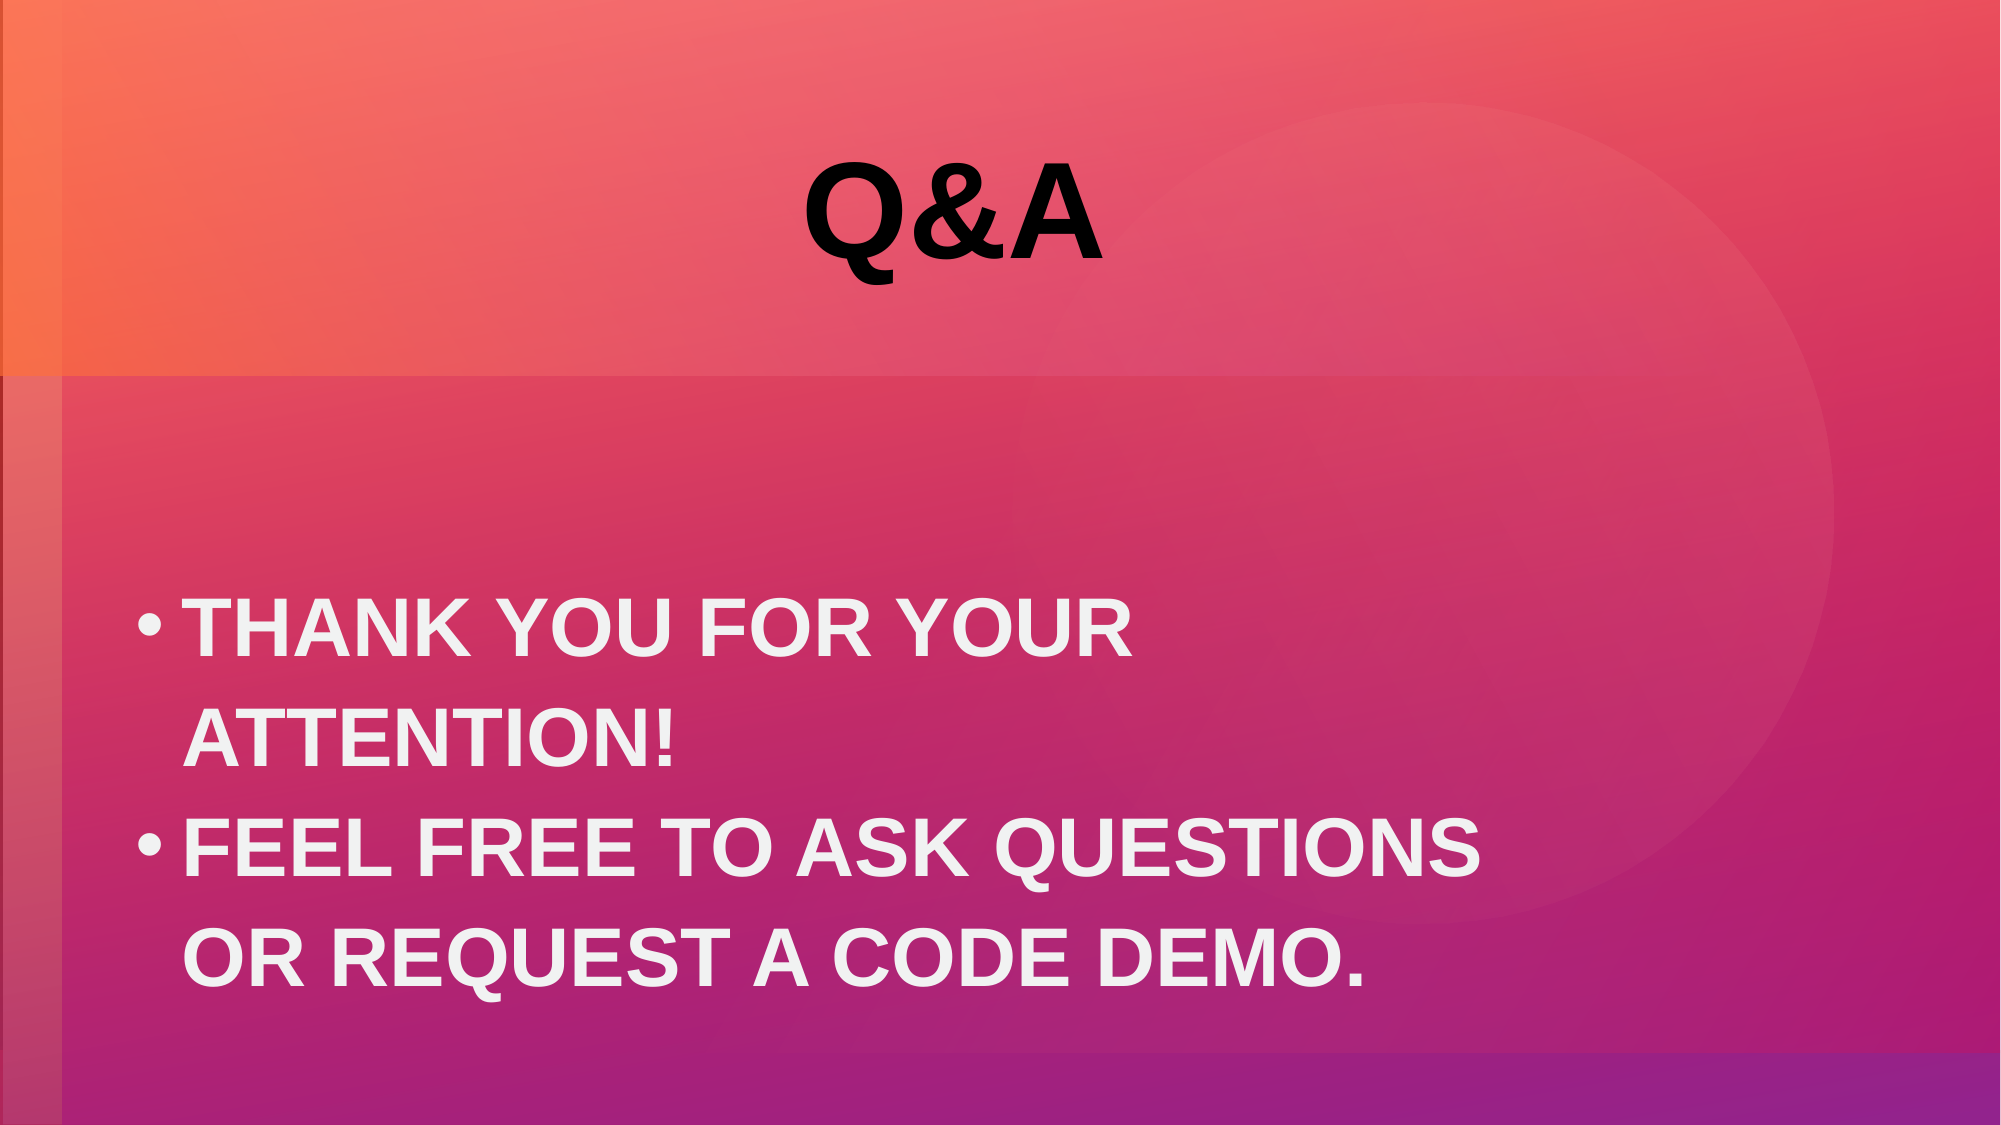

Q&A
# THANK YOU FOR YOUR ATTENTION!
FEEL FREE TO ASK QUESTIONS OR REQUEST A CODE DEMO.